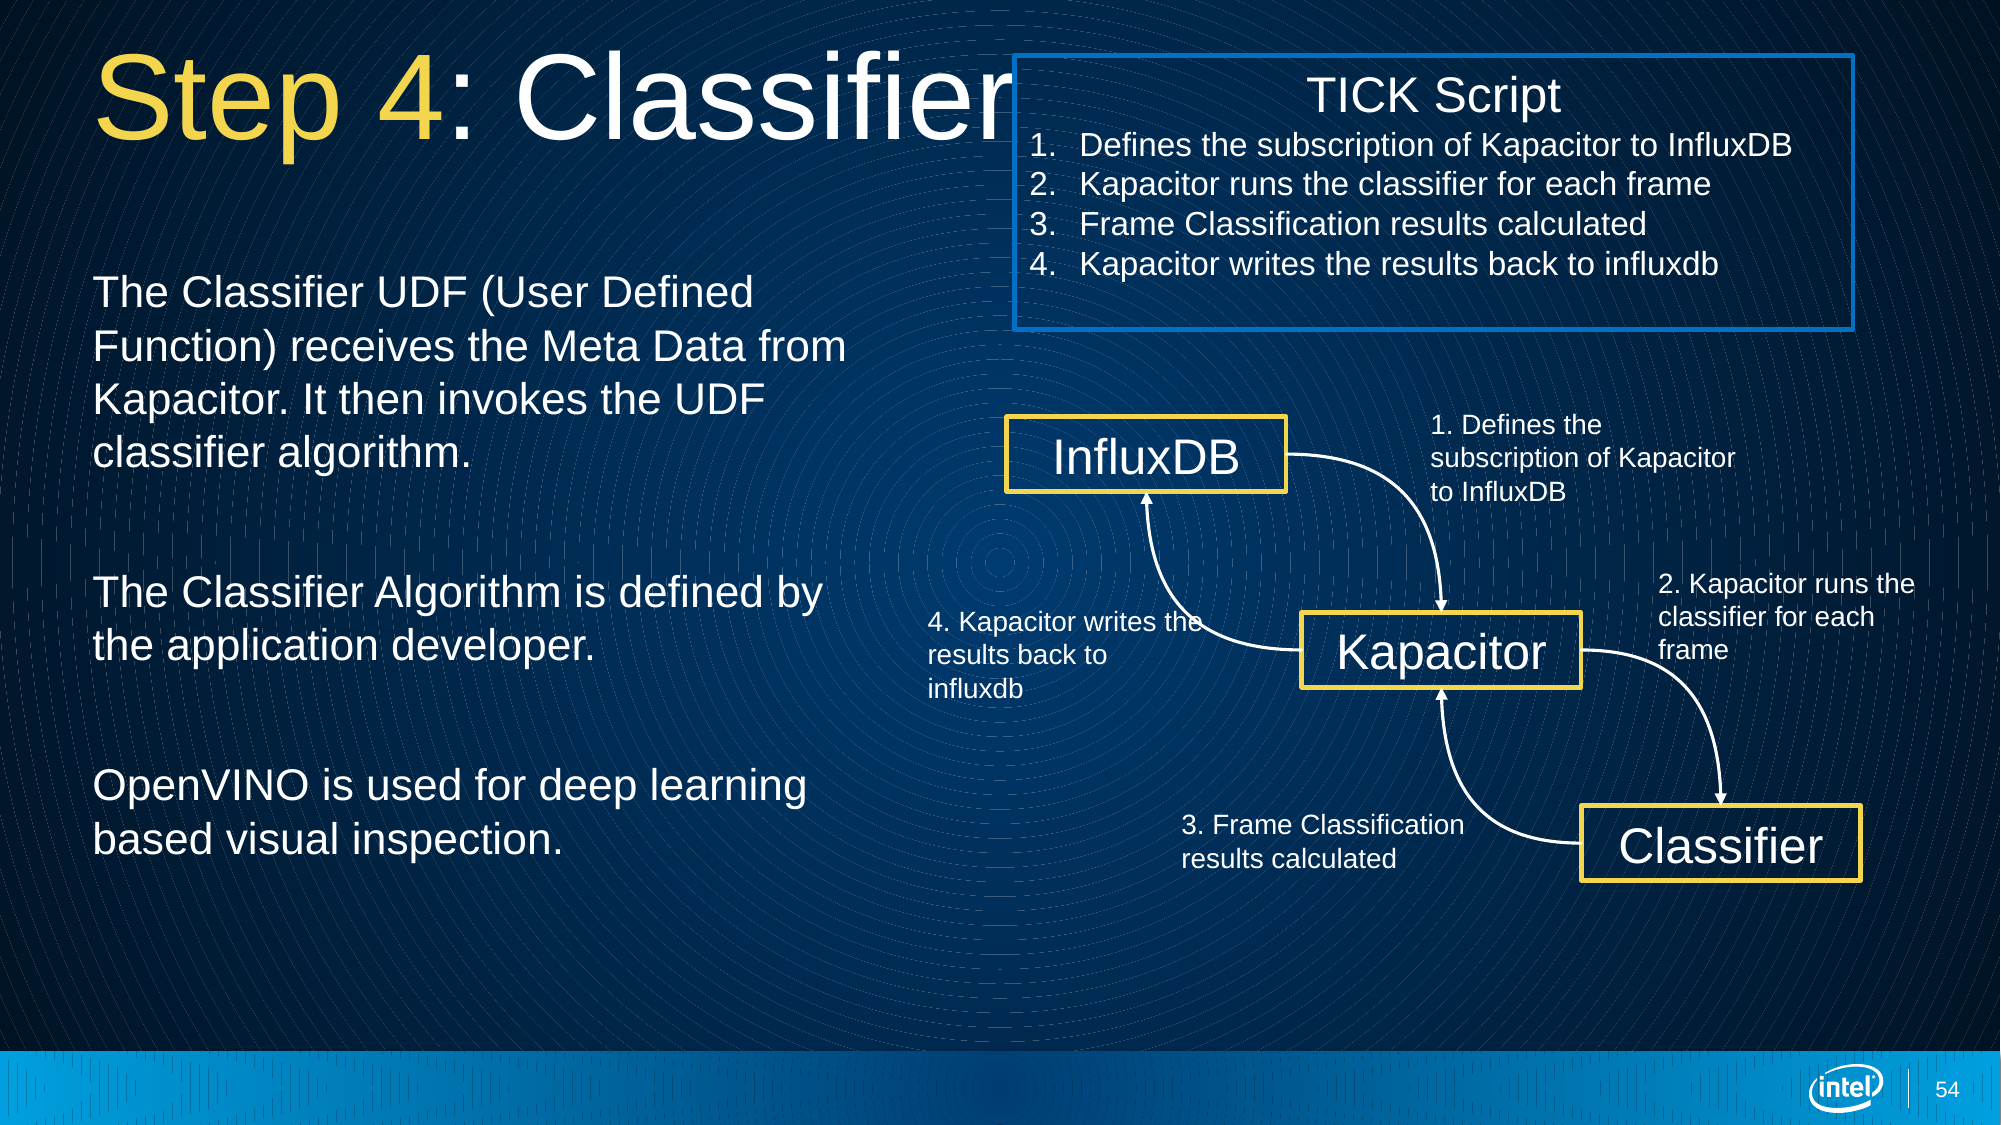

# Step 4: Classifier
TICK Script
Defines the subscription of Kapacitor to InfluxDB
Kapacitor runs the classifier for each frame
Frame Classification results calculated
Kapacitor writes the results back to influxdb

The Classifier UDF (User Defined Function) receives the Meta Data from Kapacitor. It then invokes the UDF classifier algorithm.

The Classifier Algorithm is defined by the application developer.

OpenVINO is used for deep learning based visual inspection.
1. Defines the subscription of Kapacitor to InfluxDB

InfluxDB
2. Kapacitor runs the classifier for each frame
4. Kapacitor writes the results back to influxdb
Kapacitor
3. Frame Classification results calculated
Classifier

54